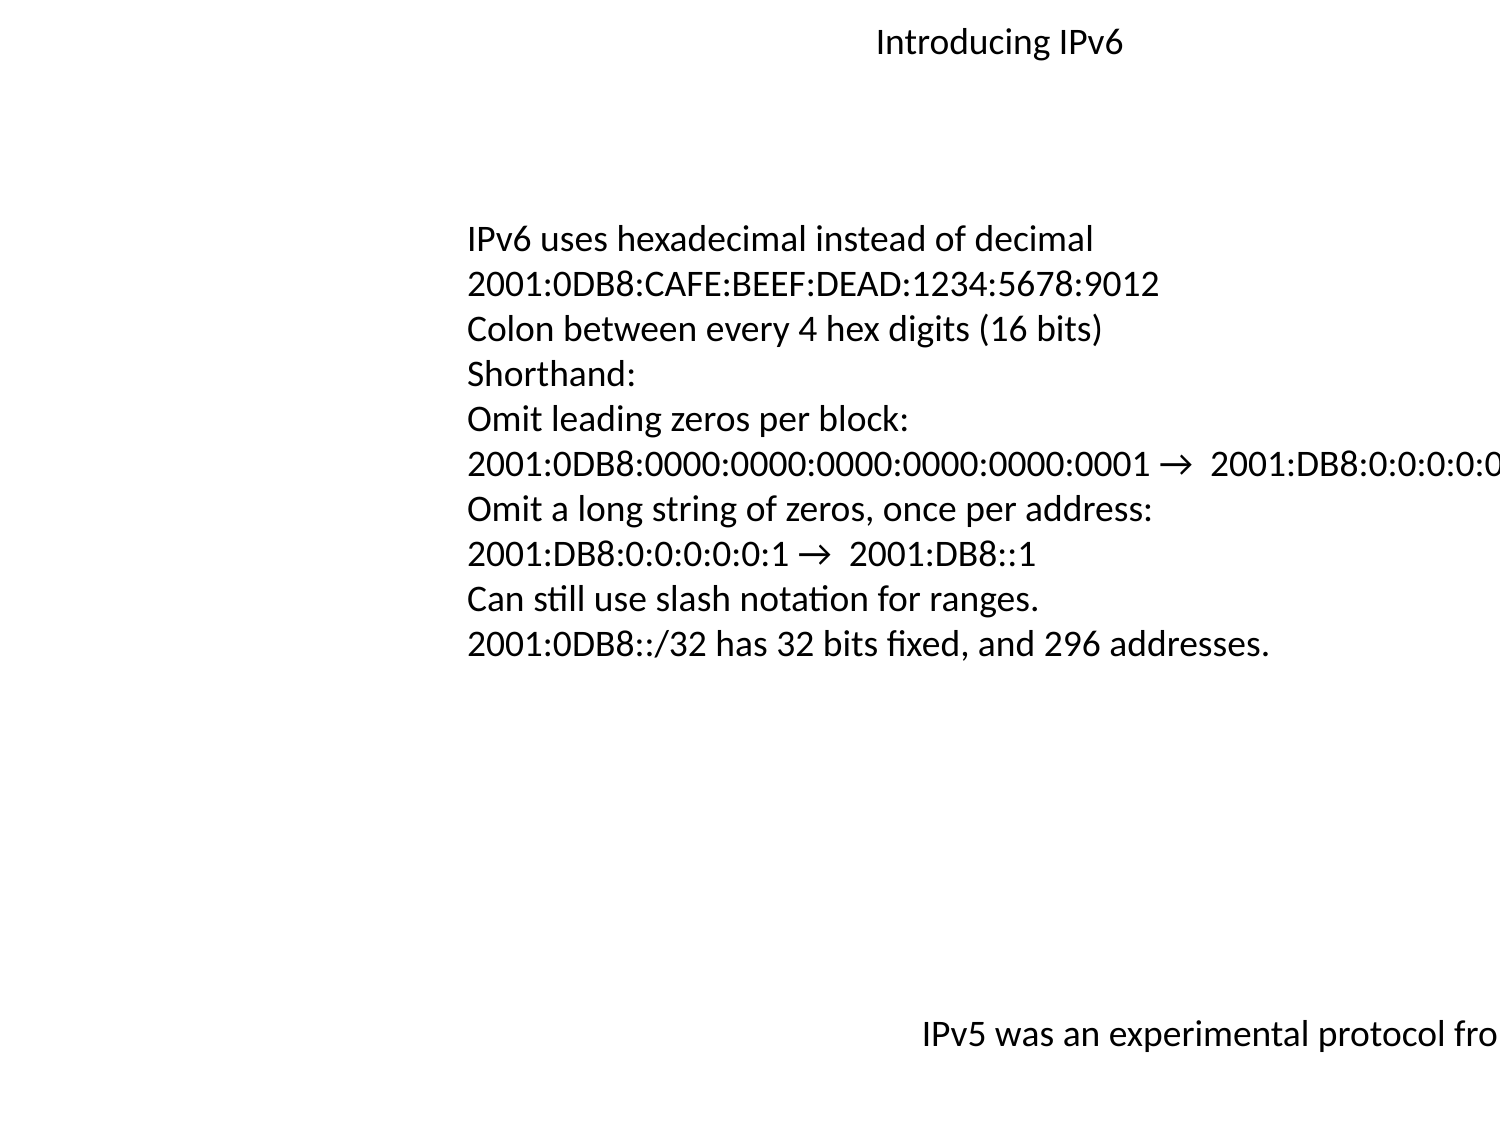

Introducing IPv6
IPv6 uses hexadecimal instead of decimal
2001:0DB8:CAFE:BEEF:DEAD:1234:5678:9012
Colon between every 4 hex digits (16 bits)
Shorthand:
Omit leading zeros per block:
2001:0DB8:0000:0000:0000:0000:0000:0001 →  2001:DB8:0:0:0:0:0:1
Omit a long string of zeros, once per address:
2001:DB8:0:0:0:0:0:1 →  2001:DB8::1
Can still use slash notation for ranges.
2001:0DB8::/32 has 32 bits fixed, and 296 addresses.
IPv5 was an experimental protocol from the 1990s. It was never widely implemented